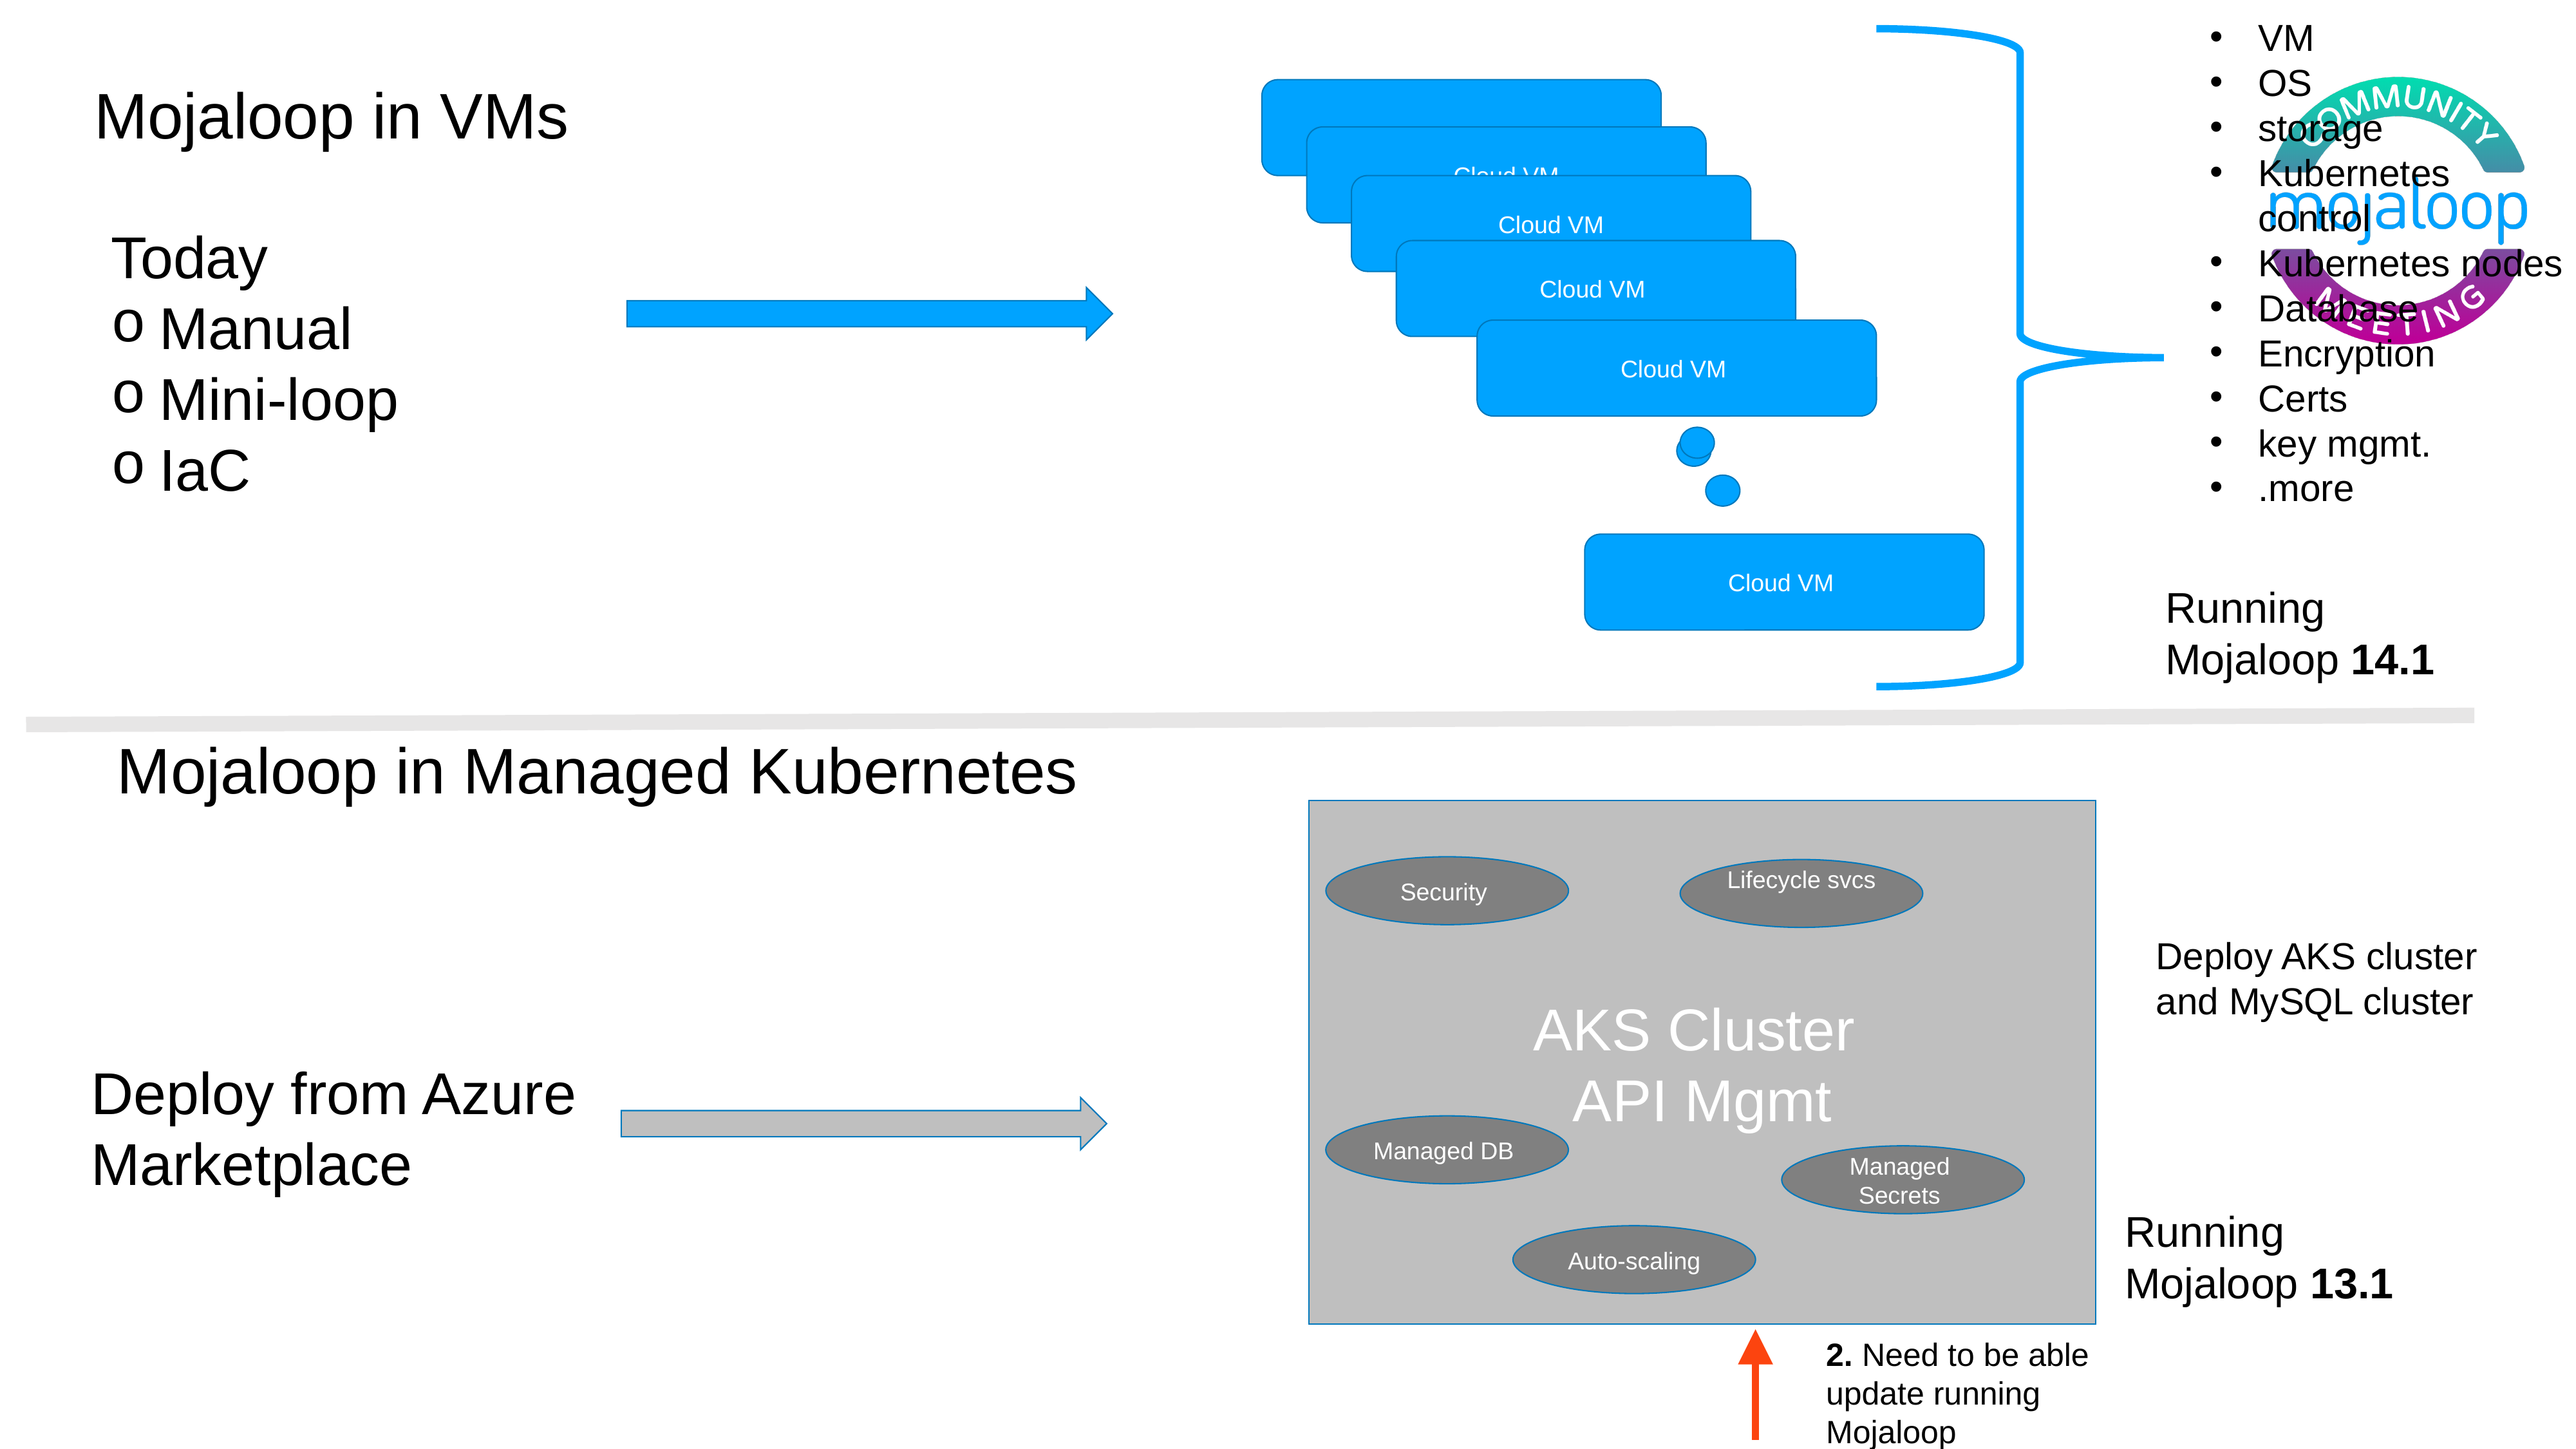

VM
OS
storage
Kubernetes control
Kubernetes nodes
Database
Encryption
Certs
key mgmt.
.more

Mojaloop in VMs

Cloud VM
Cloud VM
Today
Manual
Mini-loop
IaC
Cloud VM

Cloud VM

Cloud VM
Running
Mojaloop 14.1
Mojaloop in Managed Kubernetes
AKS Cluster
API Mgmt
Security

Lifecycle svcs

Deploy AKS cluster and MySQL cluster

Deploy from Azure Marketplace

Managed DB
Managed  Secrets
Running
Mojaloop 13.1
Auto-scaling
2. Need to be able update running Mojaloop